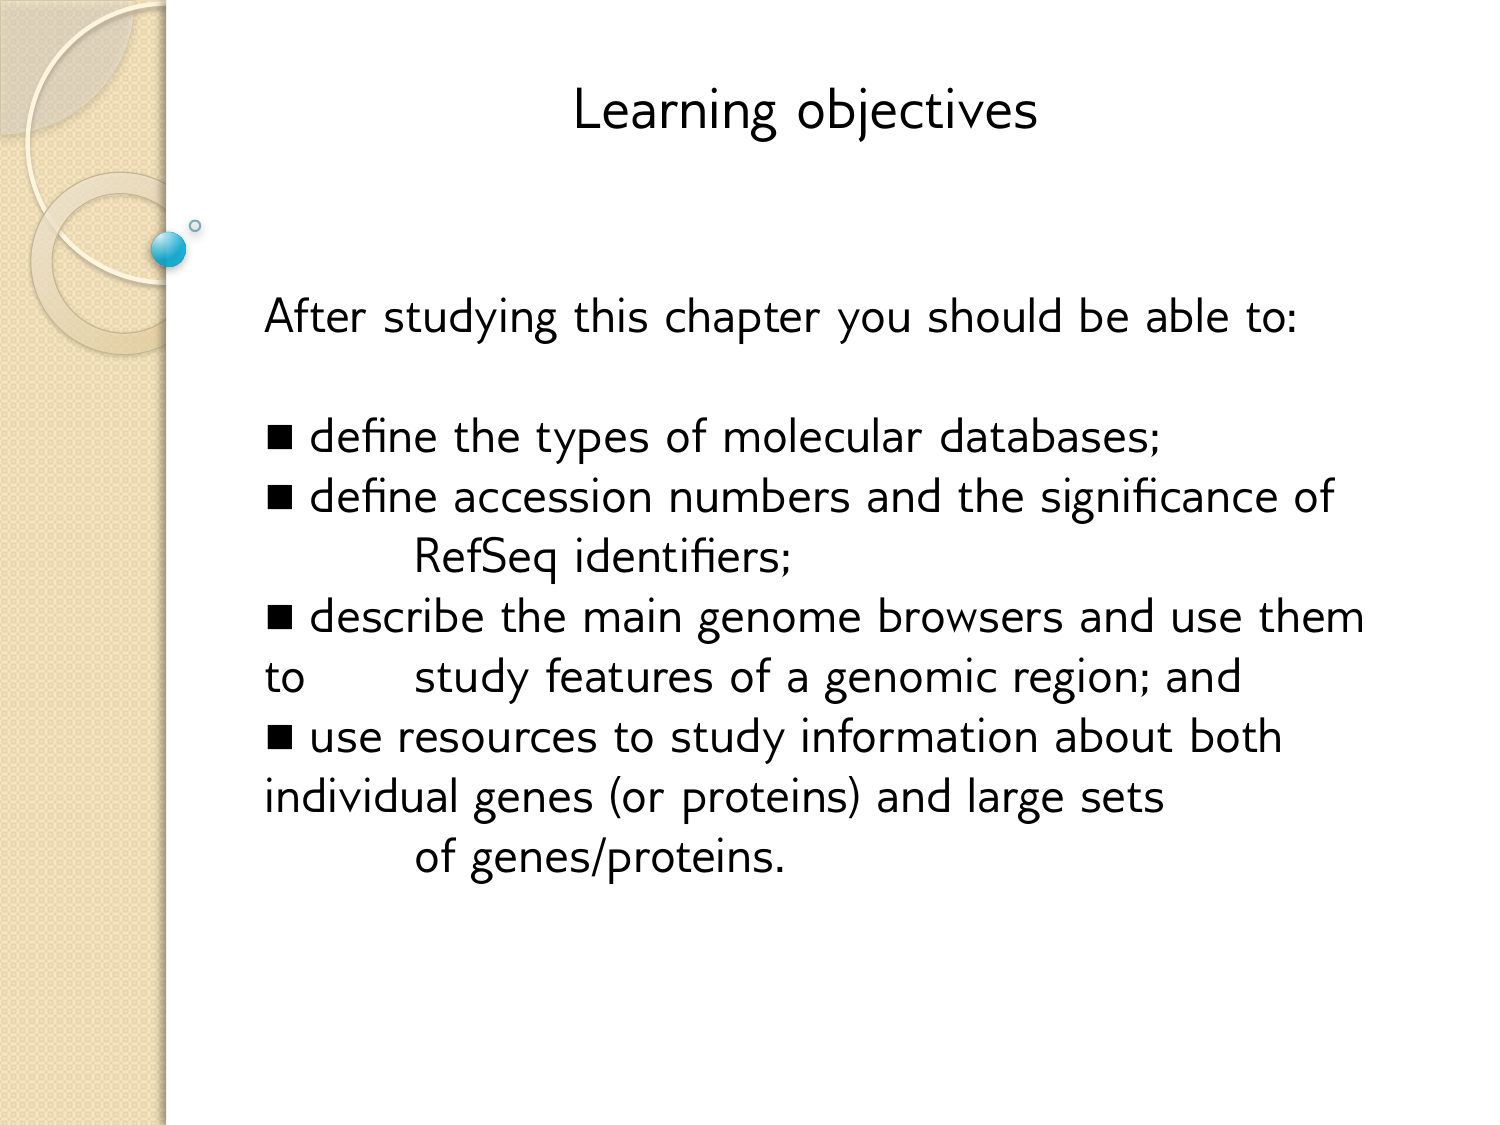

Learning objectives
After studying this chapter you should be able to:

■ define the types of molecular databases;
■ define accession numbers and the significance of 	RefSeq identifiers;
■ describe the main genome browsers and use them to 	study features of a genomic region; and
■ use resources to study information about both 	individual genes (or proteins) and large sets
	of genes/proteins.